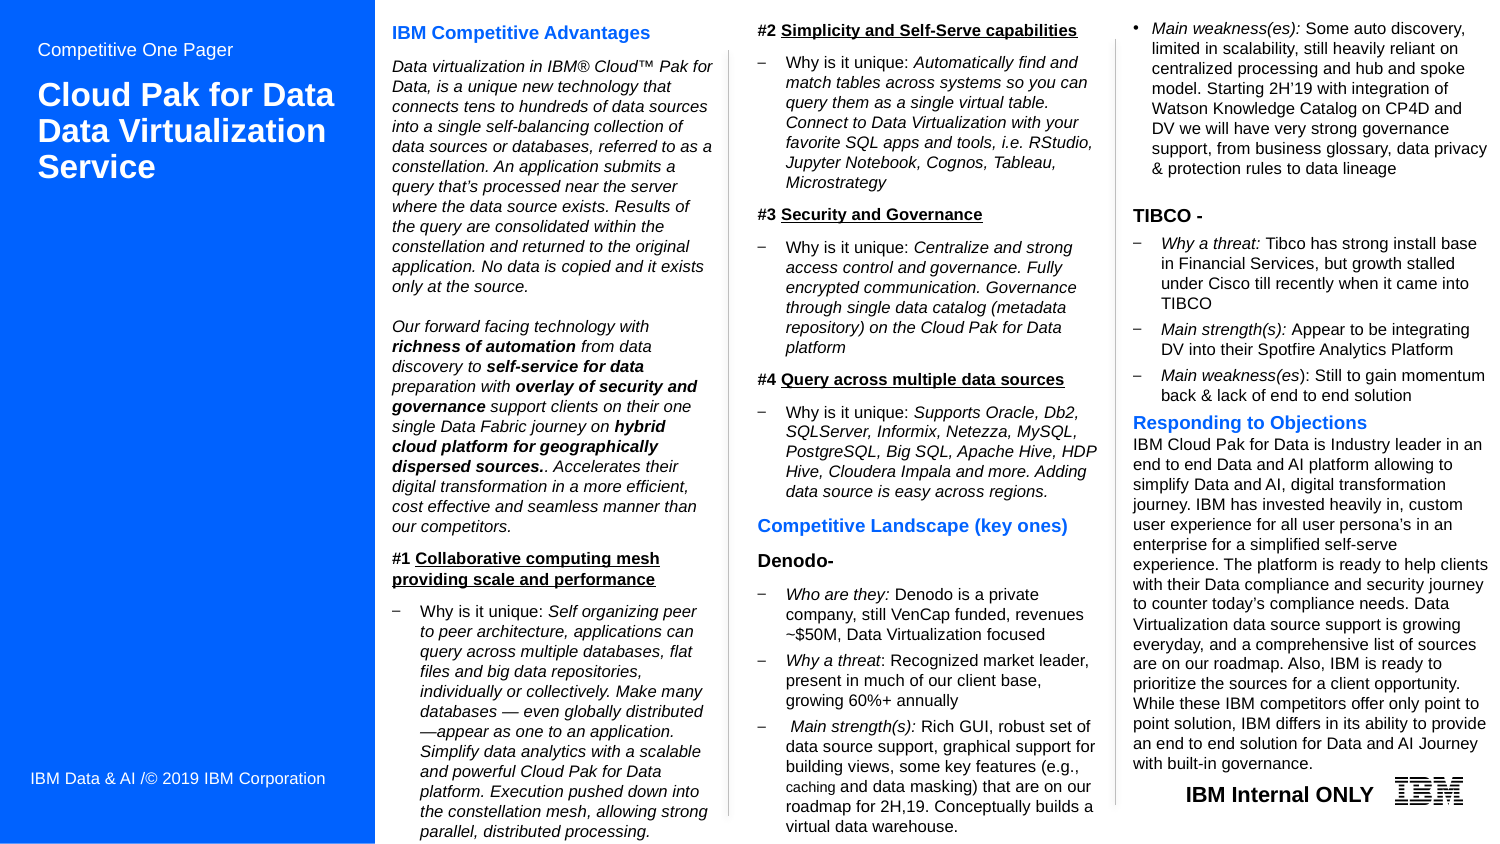

Main weakness(es): Some auto discovery, limited in scalability, still heavily reliant on centralized processing and hub and spoke model. Starting 2H’19 with integration of Watson Knowledge Catalog on CP4D and DV we will have very strong governance support, from business glossary, data privacy & protection rules to data lineage

TIBCO -
Why a threat: Tibco has strong install base in Financial Services, but growth stalled under Cisco till recently when it came into TIBCO
Main strength(s): Appear to be integrating DV into their Spotfire Analytics Platform
Main weakness(es): Still to gain momentum back & lack of end to end solution
Responding to Objections
IBM Cloud Pak for Data is Industry leader in an end to end Data and AI platform allowing to simplify Data and AI, digital transformation journey. IBM has invested heavily in, custom user experience for all user persona’s in an enterprise for a simplified self-serve experience. The platform is ready to help clients with their Data compliance and security journey to counter today’s compliance needs. Data Virtualization data source support is growing everyday, and a comprehensive list of sources are on our roadmap. Also, IBM is ready to prioritize the sources for a client opportunity.  While these IBM competitors offer only point to point solution, IBM differs in its ability to provide an end to end solution for Data and AI Journey with built-in governance.
#2 Simplicity and Self-Serve capabilities
Why is it unique: Automatically find and match tables across systems so you can query them as a single virtual table. Connect to Data Virtualization with your favorite SQL apps and tools, i.e. RStudio, Jupyter Notebook, Cognos, Tableau, Microstrategy
#3 Security and Governance
Why is it unique: Centralize and strong access control and governance. Fully encrypted communication. Governance through single data catalog (metadata repository) on the Cloud Pak for Data platform
#4 Query across multiple data sources
Why is it unique: Supports Oracle, Db2, SQLServer, Informix, Netezza, MySQL, PostgreSQL, Big SQL, Apache Hive, HDP Hive, Cloudera Impala and more. Adding data source is easy across regions.
Competitive Landscape (key ones)
Denodo-
Who are they: Denodo is a private company, still VenCap funded, revenues ~$50M, Data Virtualization focused
Why a threat: Recognized market leader, present in much of our client base, growing 60%+ annually
 Main strength(s): Rich GUI, robust set of data source support, graphical support for building views, some key features (e.g., caching and data masking) that are on our roadmap for 2H,19. Conceptually builds a virtual data warehouse.

IBM Competitive Advantages
Data virtualization in IBM® Cloud™ Pak for Data, is a unique new technology that connects tens to hundreds of data sources into a single self-balancing collection of data sources or databases, referred to as a constellation. An application submits a query that’s processed near the server where the data source exists. Results of the query are consolidated within the constellation and returned to the original application. No data is copied and it exists only at the source.
Our forward facing technology with richness of automation from data discovery to self-service for data preparation with overlay of security and governance support clients on their one single Data Fabric journey on hybrid cloud platform for geographically dispersed sources.. Accelerates their digital transformation in a more efficient, cost effective and seamless manner than our competitors.
#1 Collaborative computing mesh providing scale and performance
Why is it unique: Self organizing peer to peer architecture, applications can query across multiple databases, flat files and big data repositories, individually or collectively. Make many databases — even globally distributed —appear as one to an application. Simplify data analytics with a scalable and powerful Cloud Pak for Data platform. Execution pushed down into the constellation mesh, allowing strong parallel, distributed processing.

# Cloud Pak for Data Data Virtualization Service
IBM Data & AI /© 2019 IBM Corporation
IBM Internal ONLY